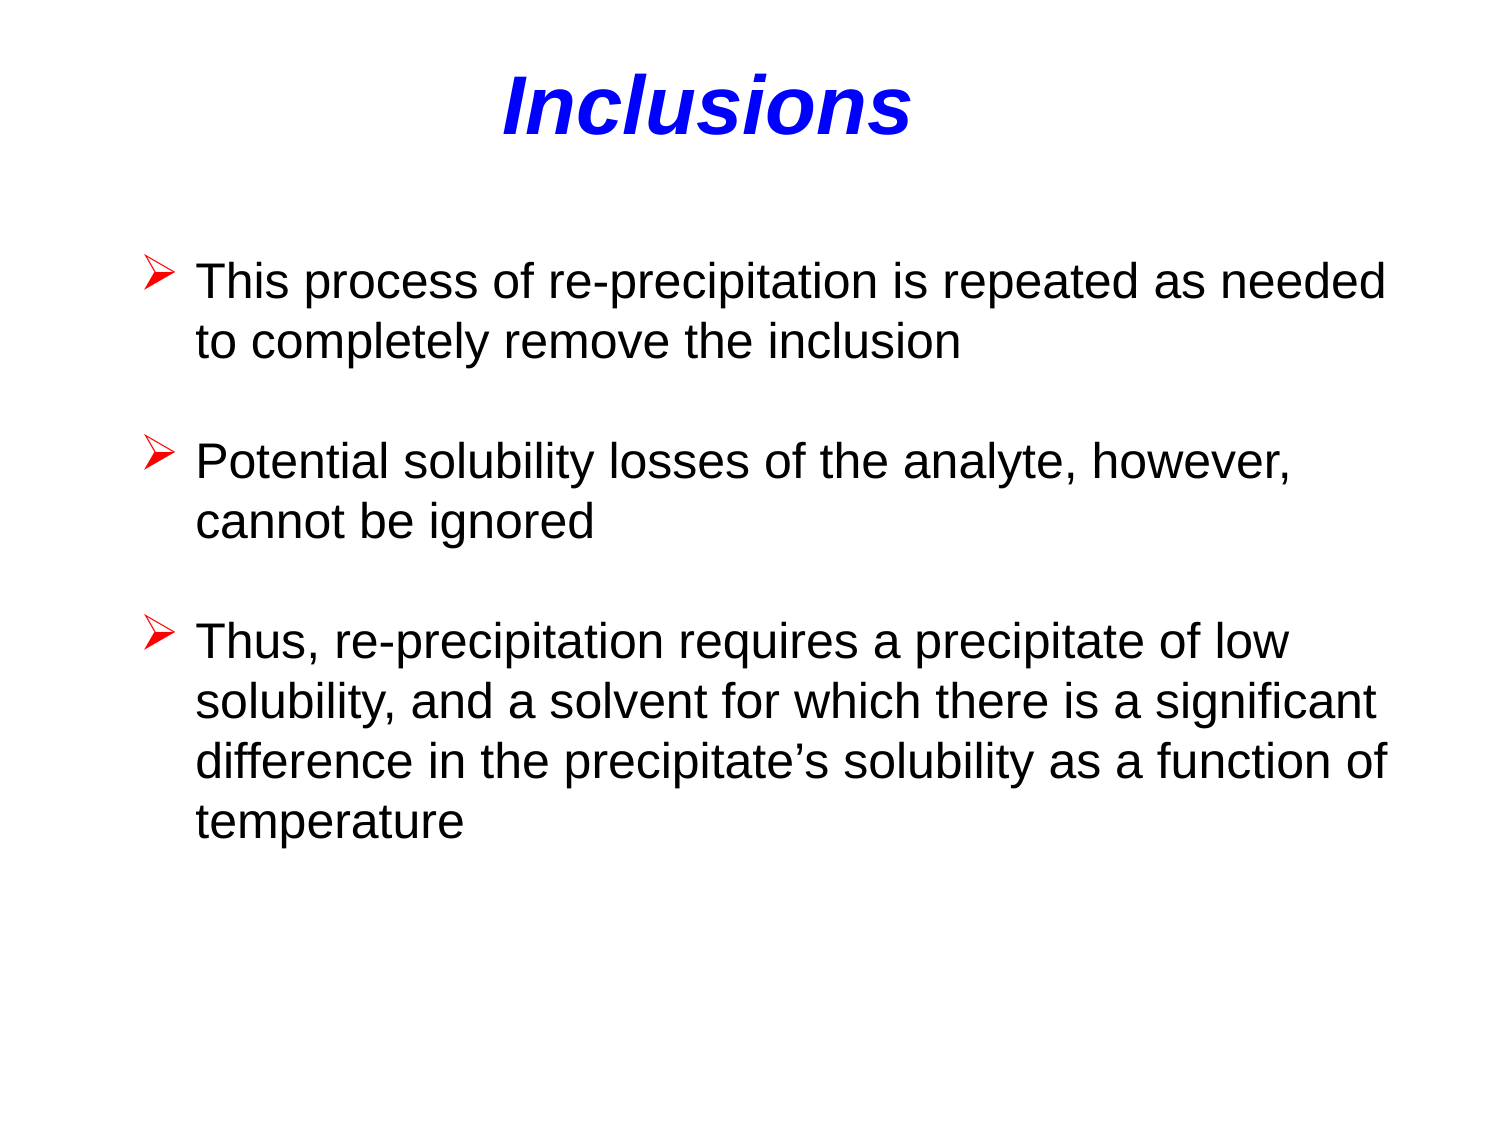

Inclusions
This process of re-precipitation is repeated as needed to completely remove the inclusion

Potential solubility losses of the analyte, however, cannot be ignored

Thus, re-precipitation requires a precipitate of low solubility, and a solvent for which there is a significant difference in the precipitate’s solubility as a function of temperature